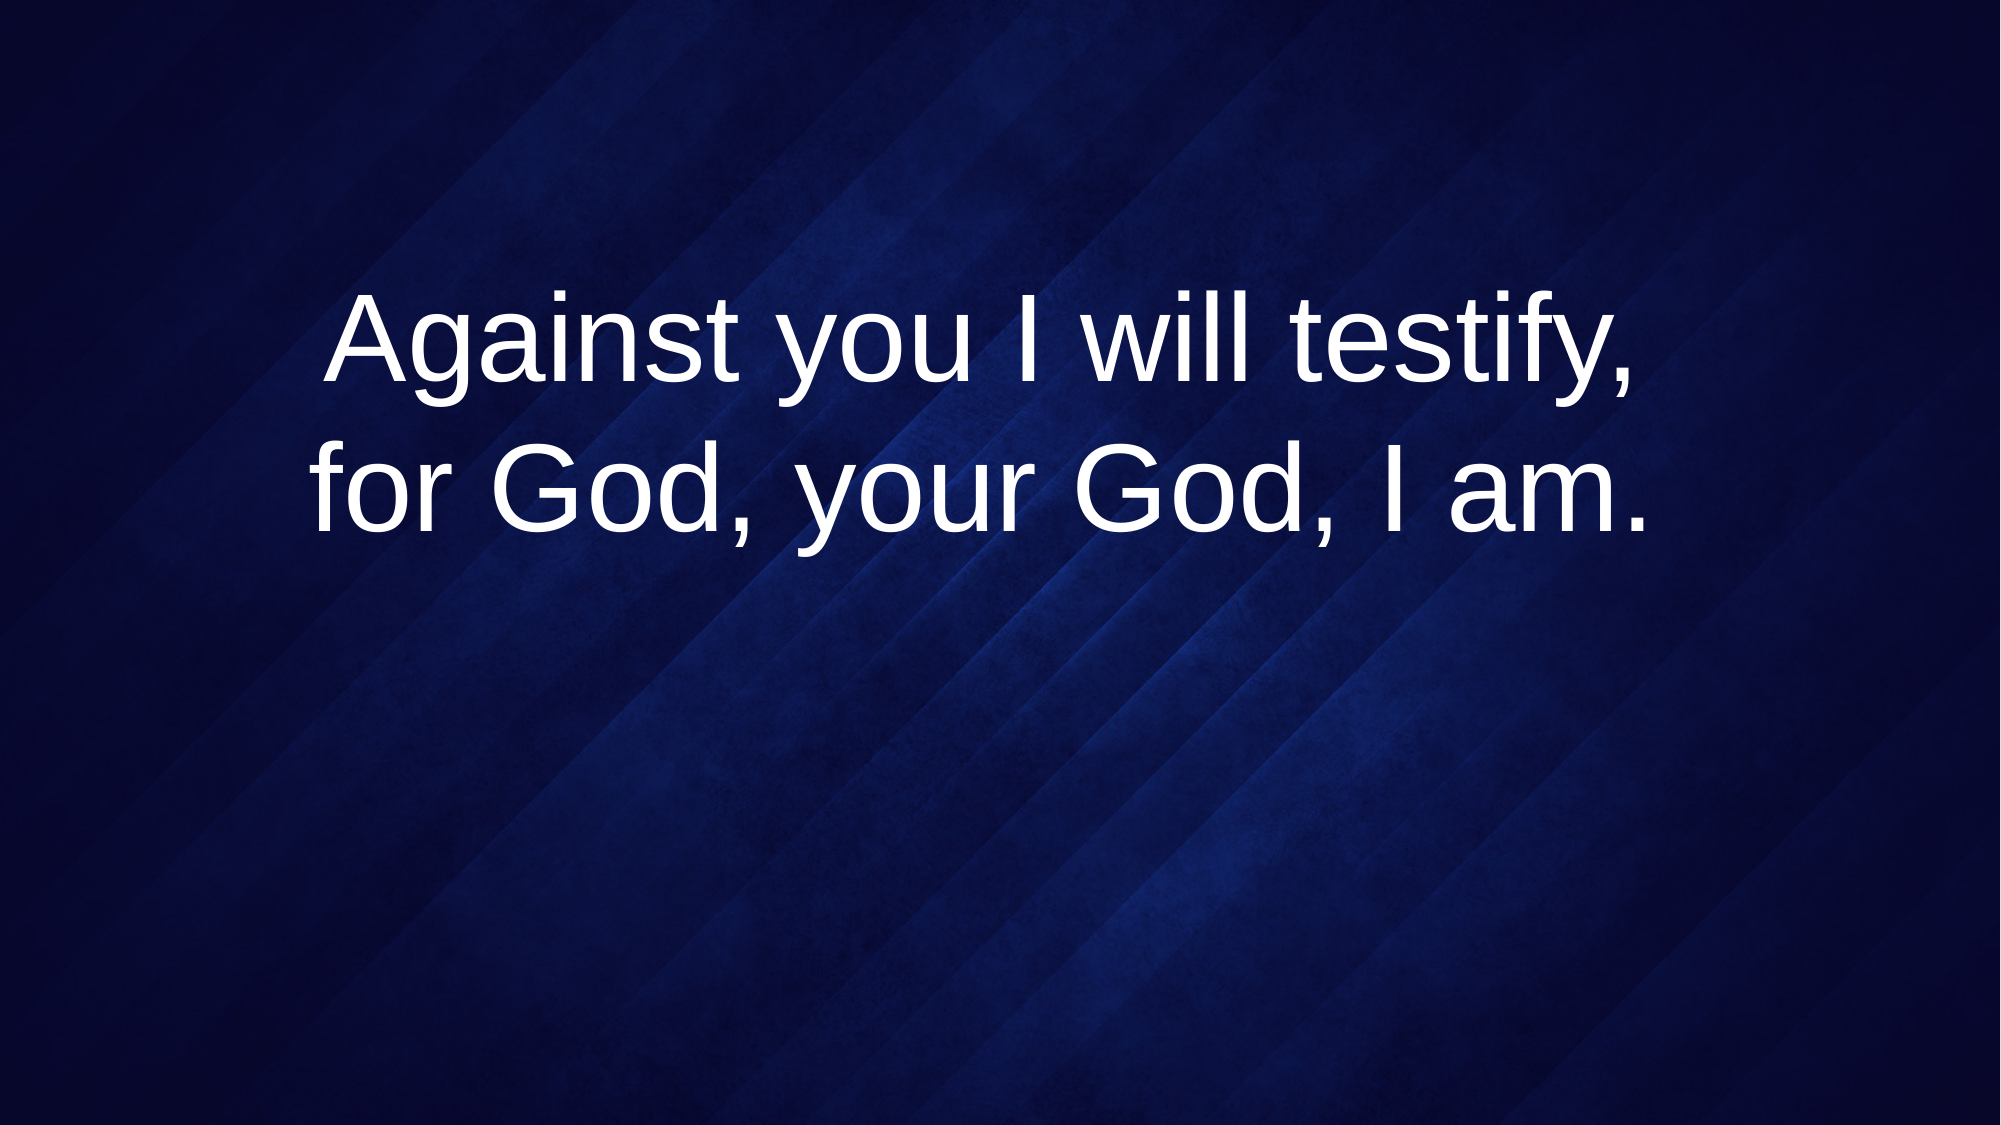

# Against you I will testify, for God, your God, I am.